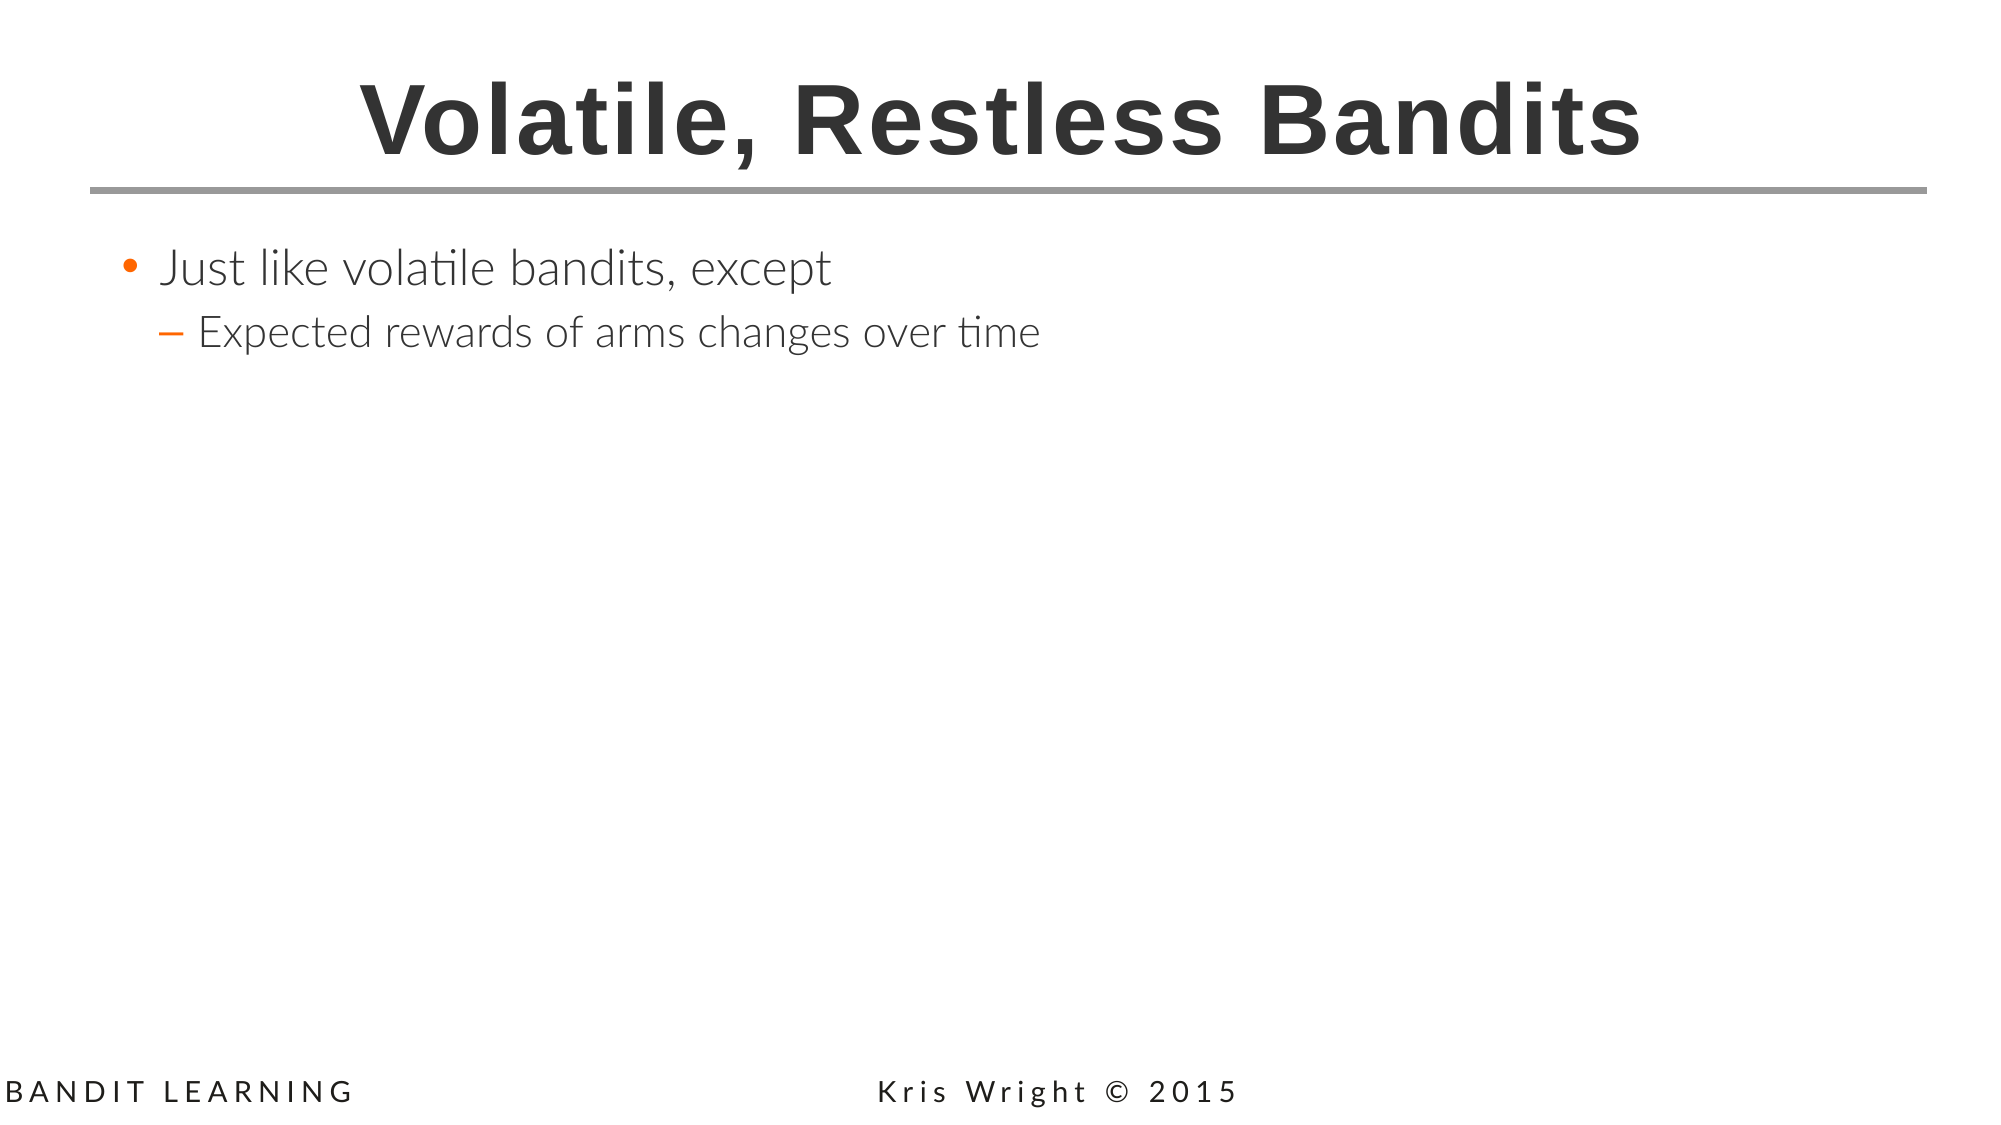

# Volatile, Restless Bandits
Just like volatile bandits, except
Expected rewards of arms changes over time